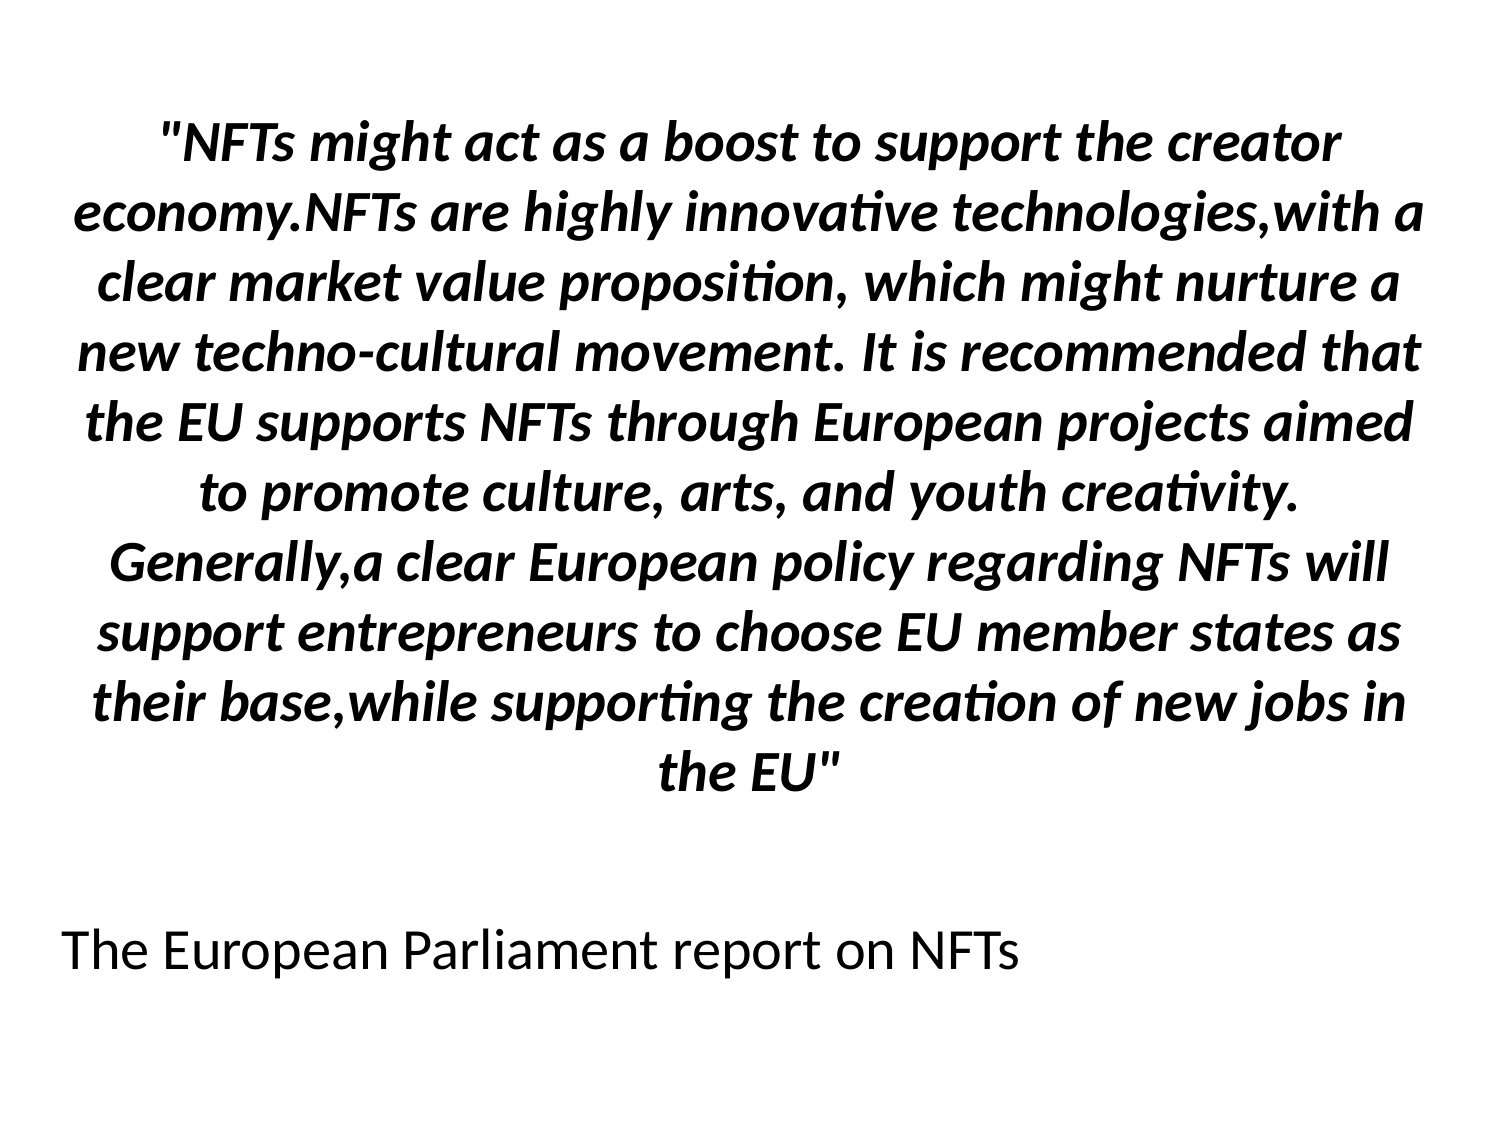

"NFTs might act as a boost to support the creator economy.NFTs are highly innovative technologies,with a clear market value proposition, which might nurture a new techno-cultural movement. It is recommended that the EU supports NFTs through European projects aimed to promote culture, arts, and youth creativity. Generally,a clear European policy regarding NFTs will support entrepreneurs to choose EU member states as their base,while supporting the creation of new jobs in the EU"
The European Parliament report on NFTs